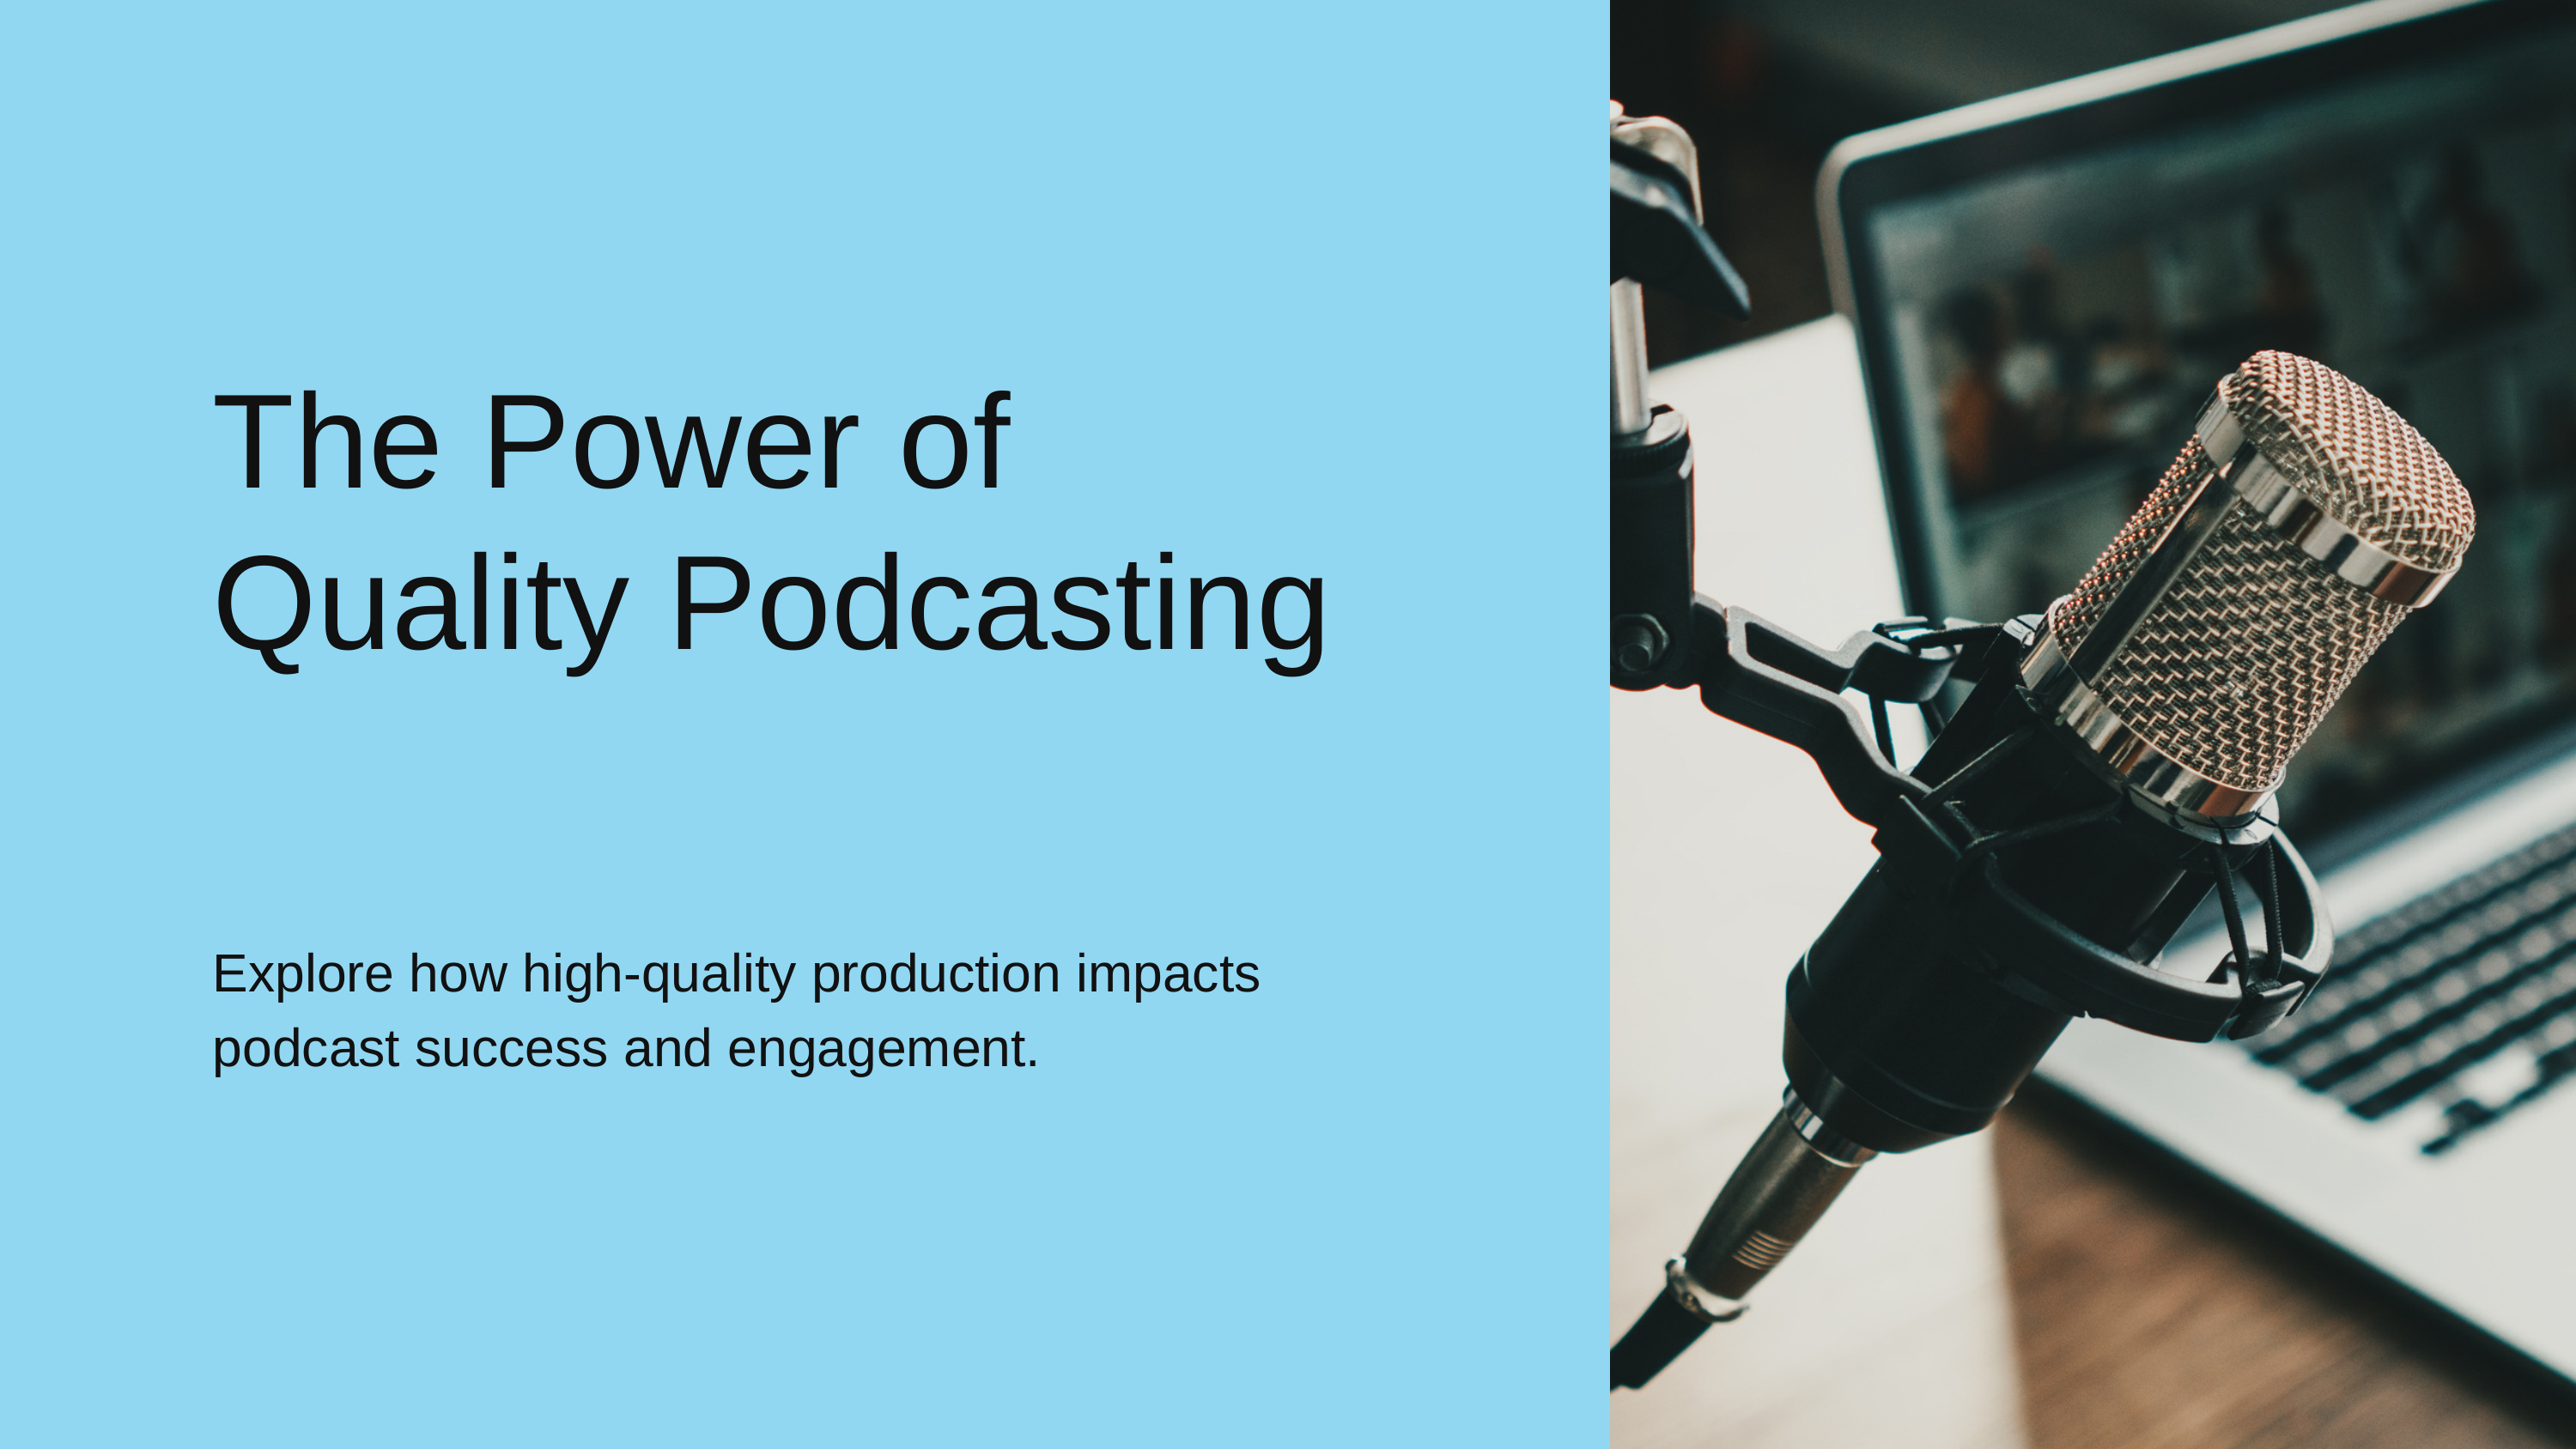

The Power of Quality Podcasting
Explore how high-quality production impacts podcast success and engagement.